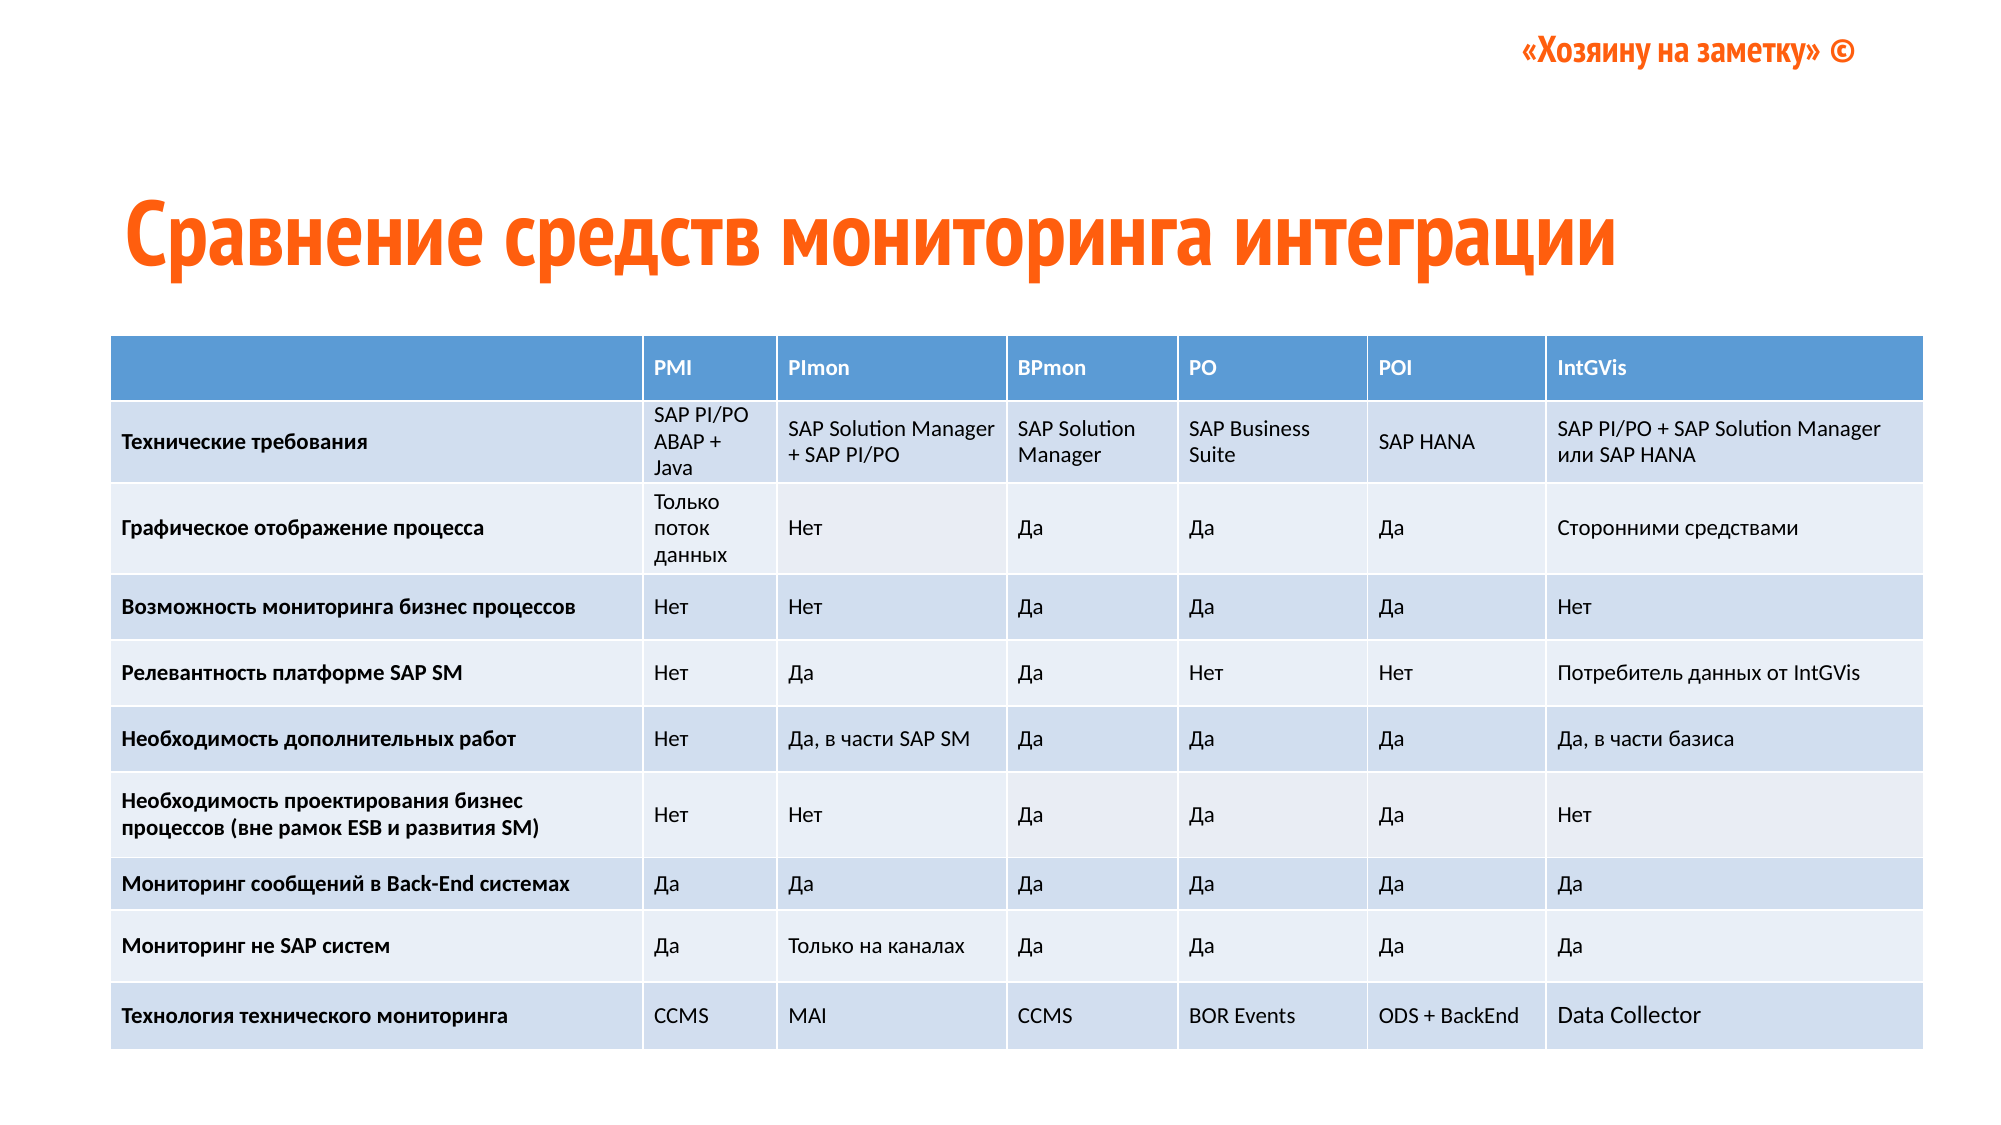

«Хозяину на заметку» ©
Сравнение средств мониторинга интеграции
|  | PMI | PImon | BPmon | PO | POI | IntGVis |
| --- | --- | --- | --- | --- | --- | --- |
| Технические требования | SAP PI/PO ABAP + Java | SAP Solution Manager + SAP PI/PO | SAP Solution Manager | SAP Business Suite | SAP HANA | SAP PI/PO + SAP Solution Manager или SAP HANA |
| Графическое отображение процесса | Только поток данных | Нет | Да | Да | Да | Сторонними средствами |
| Возможность мониторинга бизнес процессов | Нет | Нет | Да | Да | Да | Нет |
| Релевантность платформе SAP SM | Нет | Да | Да | Нет | Нет | Потребитель данных от IntGVis |
| Необходимость дополнительных работ | Нет | Да, в части SAP SM | Да | Да | Да | Да, в части базиса |
| Необходимость проектирования бизнес процессов (вне рамок ESB и развития SM) | Нет | Нет | Да | Да | Да | Нет |
| Мониторинг сообщений в Back-End системах | Да | Да | Да | Да | Да | Да |
| Мониторинг не SAP систем | Да | Только на каналах | Да | Да | Да | Да |
| Технология технического мониторинга | CCMS | MAI | CCMS | BOR Events | ODS + BackEnd | Data Collector |